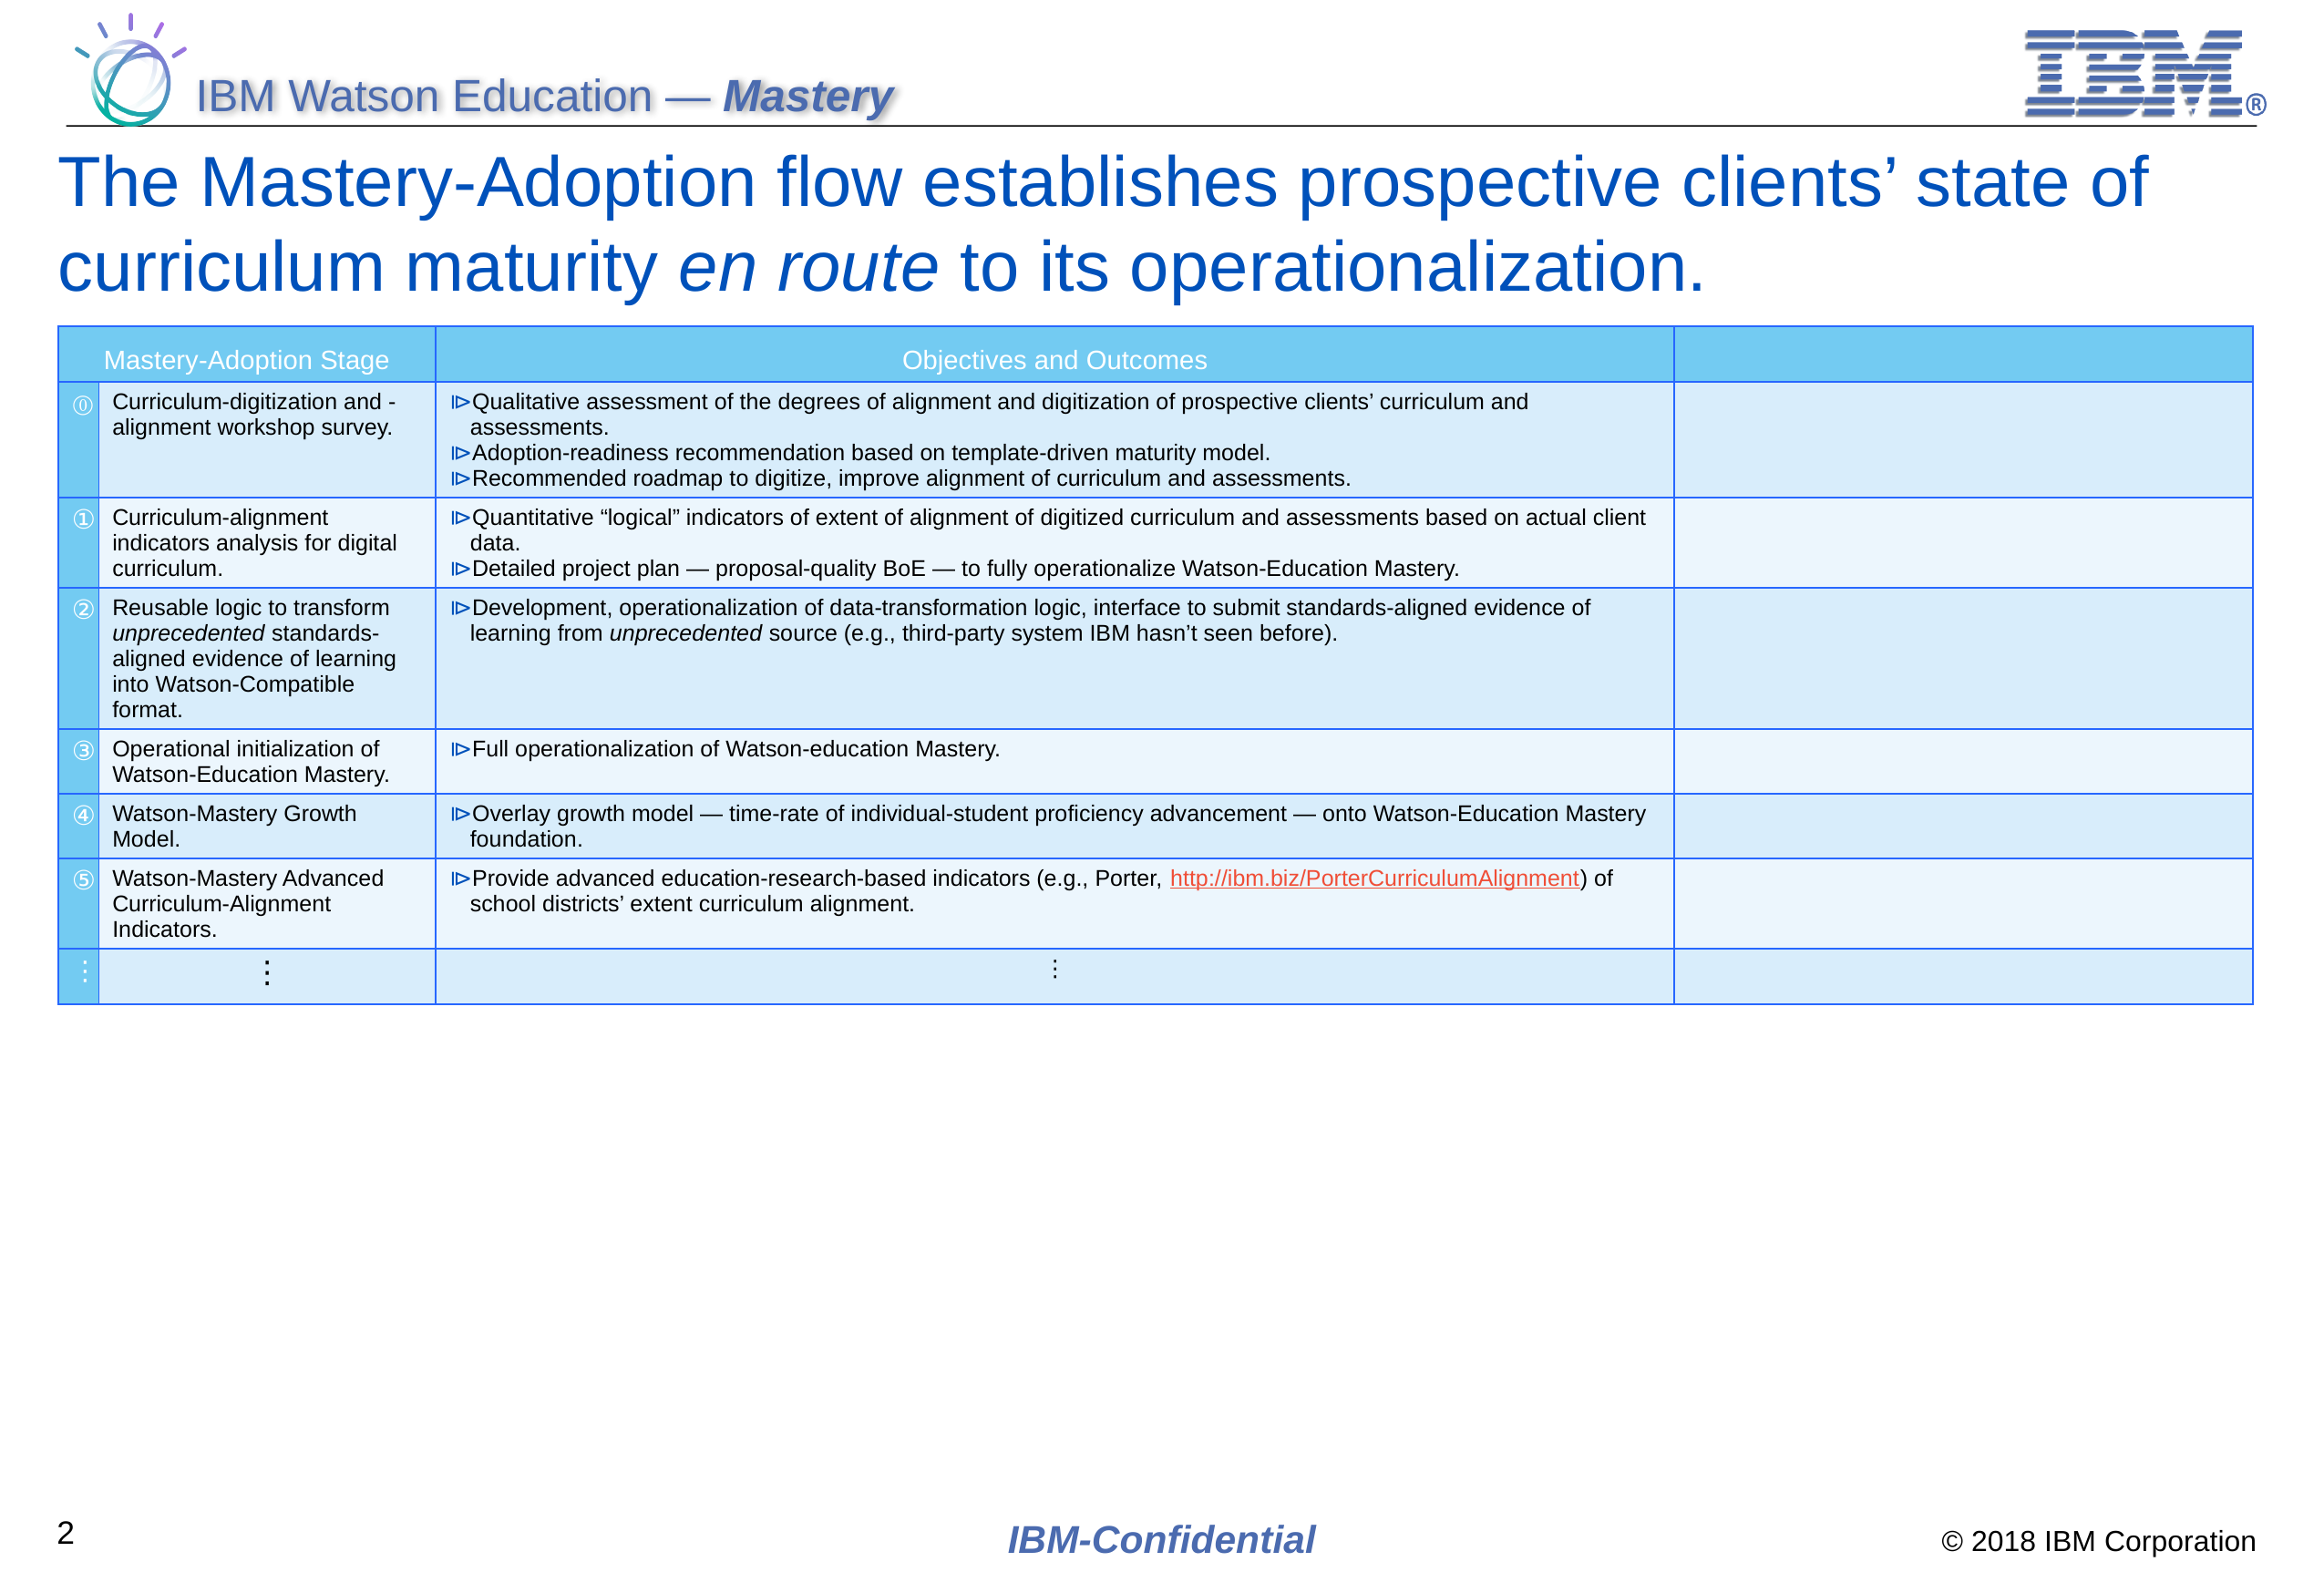

# The Mastery-Adoption flow establishes prospective clients’ state of curriculum maturity en route to its operationalization.
| Mastery-Adoption Stage |  | Objectives and Outcomes |  |
| --- | --- | --- | --- |
| ⓪ | Curriculum-digitization and -alignment workshop survey. | Qualitative assessment of the degrees of alignment and digitization of prospective clients’ curriculum and assessments. Adoption-readiness recommendation based on template-driven maturity model. Recommended roadmap to digitize, improve alignment of curriculum and assessments. |  |
| ① | Curriculum-alignment indicators analysis for digital curriculum. | Quantitative “logical” indicators of extent of alignment of digitized curriculum and assessments based on actual client data. Detailed project plan — proposal-quality BoE — to fully operationalize Watson-Education Mastery. |  |
| ② | Reusable logic to transform unprecedented standards-aligned evidence of learning into Watson-Compatible format. | Development, operationalization of data-transformation logic, interface to submit standards-aligned evidence of learning from unprecedented source (e.g., third-party system IBM hasn’t seen before). |  |
| ③ | Operational initialization of Watson-Education Mastery. | Full operationalization of Watson-education Mastery. |  |
| ④ | Watson-Mastery Growth Model. | Overlay growth model — time-rate of individual-student proficiency advancement — onto Watson-Education Mastery foundation. |  |
| ⑤ | Watson-Mastery Advanced Curriculum-Alignment Indicators. | Provide advanced education-research-based indicators (e.g., Porter, http://ibm.biz/PorterCurriculumAlignment) of school districts’ extent curriculum alignment. |  |
| ⋮ | ⋮ | ⋮ |  |